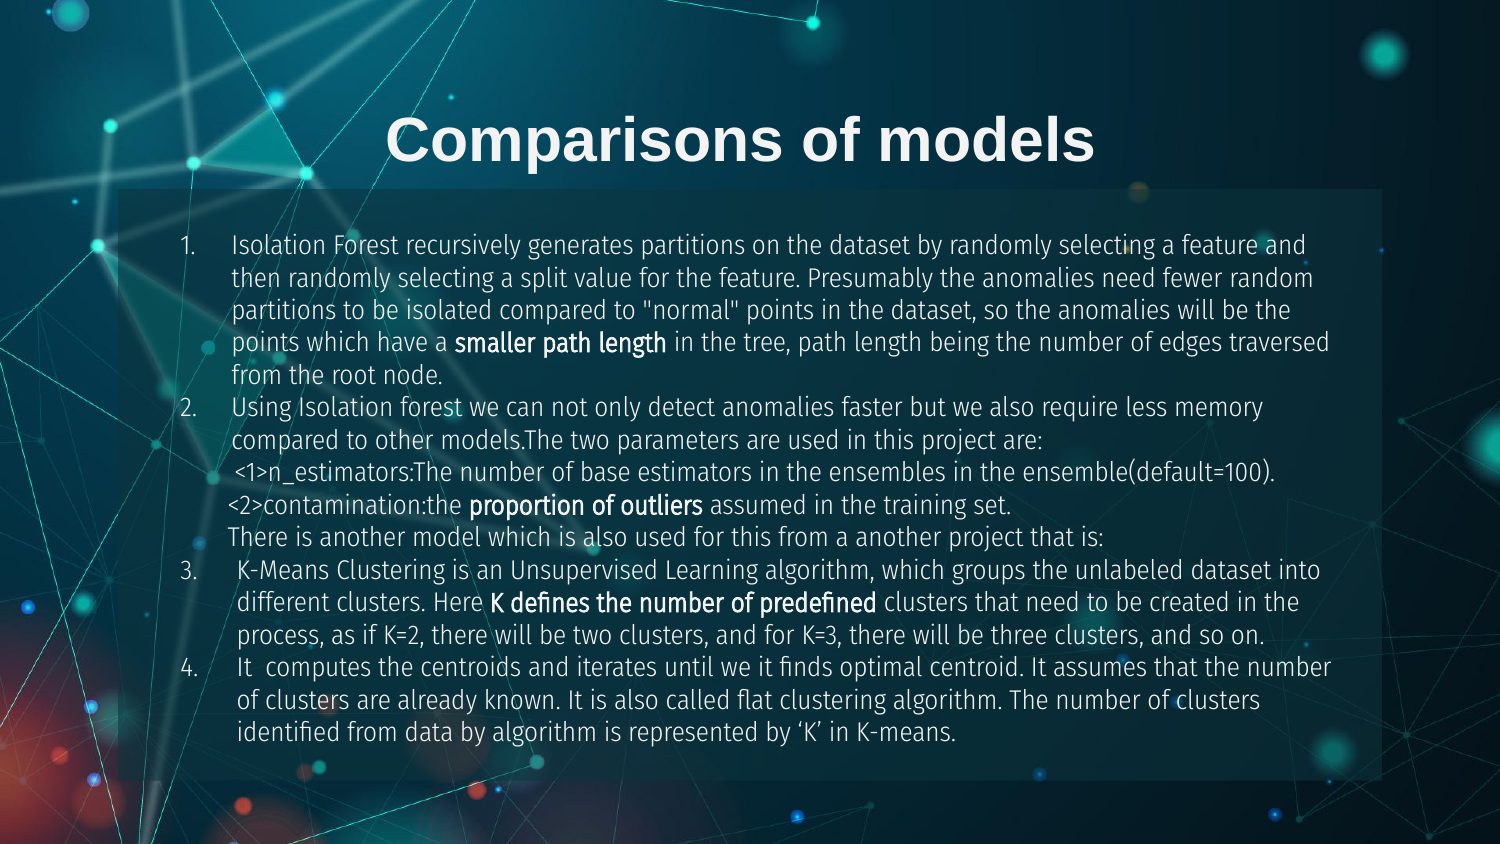

# Comparisons of models
Isolation Forest recursively generates partitions on the dataset by randomly selecting a feature and then randomly selecting a split value for the feature. Presumably the anomalies need fewer random partitions to be isolated compared to "normal" points in the dataset, so the anomalies will be the points which have a smaller path length in the tree, path length being the number of edges traversed from the root node.
Using Isolation forest we can not only detect anomalies faster but we also require less memory compared to other models.The two parameters are used in this project are:
        <1>n_estimators:The number of base estimators in the ensembles in the ensemble(default=100).
       <2>contamination:the proportion of outliers assumed in the training set.
       There is another model which is also used for this from a another project that is:
K-Means Clustering is an Unsupervised Learning algorithm, which groups the unlabeled dataset into different clusters. Here K defines the number of predefined clusters that need to be created in the process, as if K=2, there will be two clusters, and for K=3, there will be three clusters, and so on.
It  computes the centroids and iterates until we it finds optimal centroid. It assumes that the number of clusters are already known. It is also called flat clustering algorithm. The number of clusters identified from data by algorithm is represented by ‘K’ in K-means.